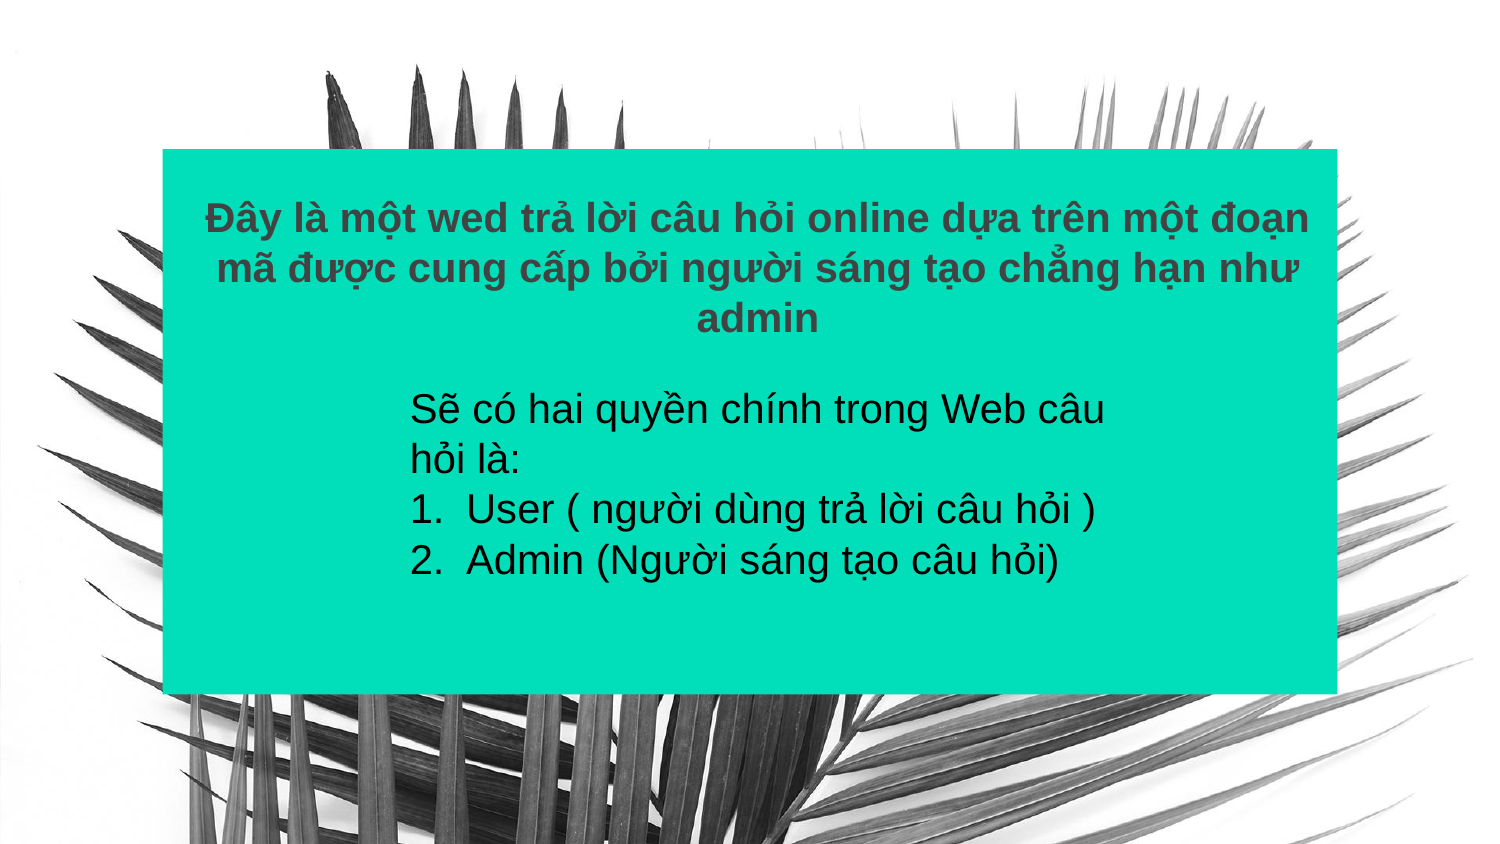

# Đây là một wed trả lời câu hỏi online dựa trên một đoạn mã được cung cấp bởi người sáng tạo chẳng hạn như admin

Sẽ có hai quyền chính trong Web câu hỏi là:
User ( người dùng trả lời câu hỏi )
Admin (Người sáng tạo câu hỏi)